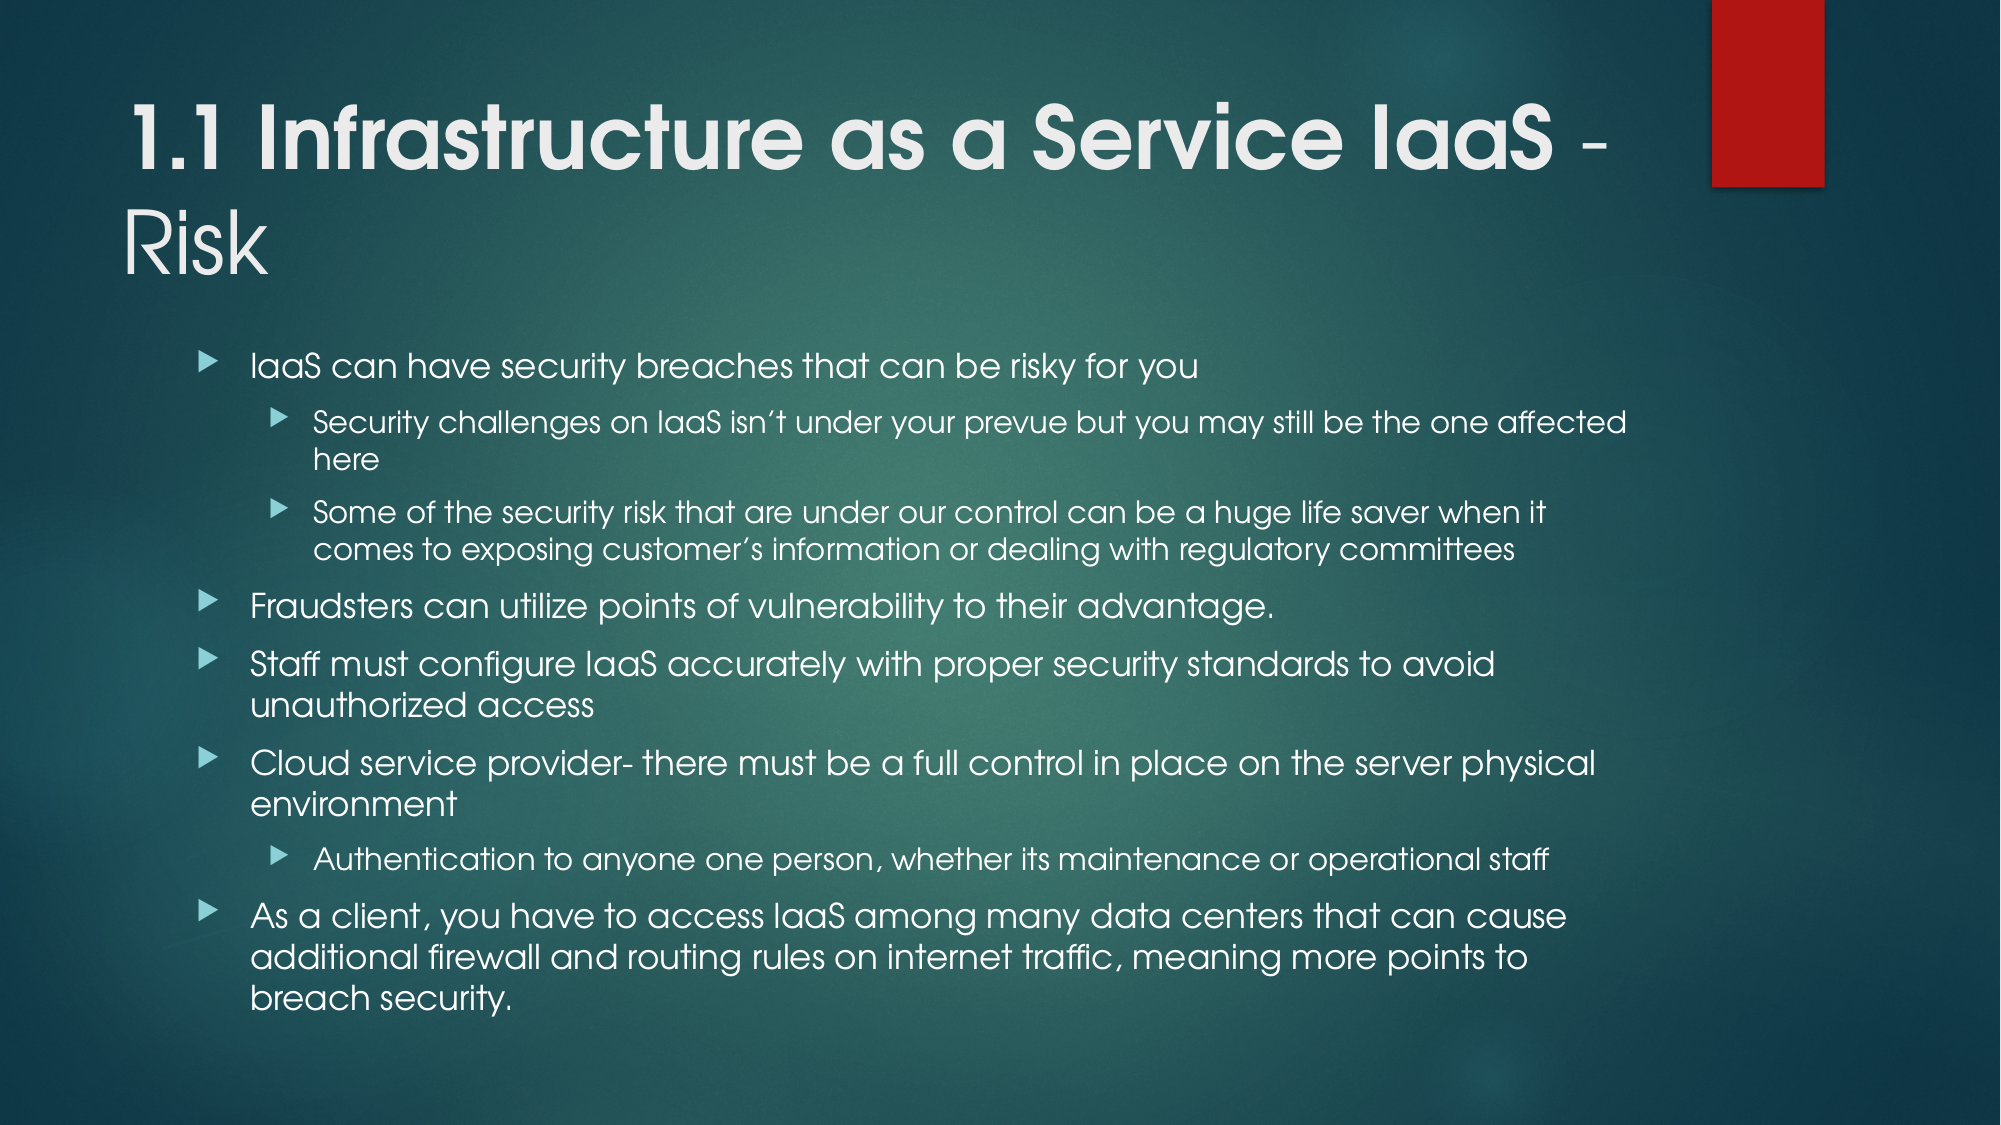

# 1.1 Infrastructure as a Service IaaS - Risk
IaaS can have security breaches that can be risky for you
Security challenges on IaaS isn’t under your prevue but you may still be the one affected here
Some of the security risk that are under our control can be a huge life saver when it comes to exposing customer’s information or dealing with regulatory committees
Fraudsters can utilize points of vulnerability to their advantage.
Staff must configure IaaS accurately with proper security standards to avoid unauthorized access
Cloud service provider- there must be a full control in place on the server physical environment
Authentication to anyone one person, whether its maintenance or operational staff
As a client, you have to access IaaS among many data centers that can cause additional firewall and routing rules on internet traffic, meaning more points to breach security.